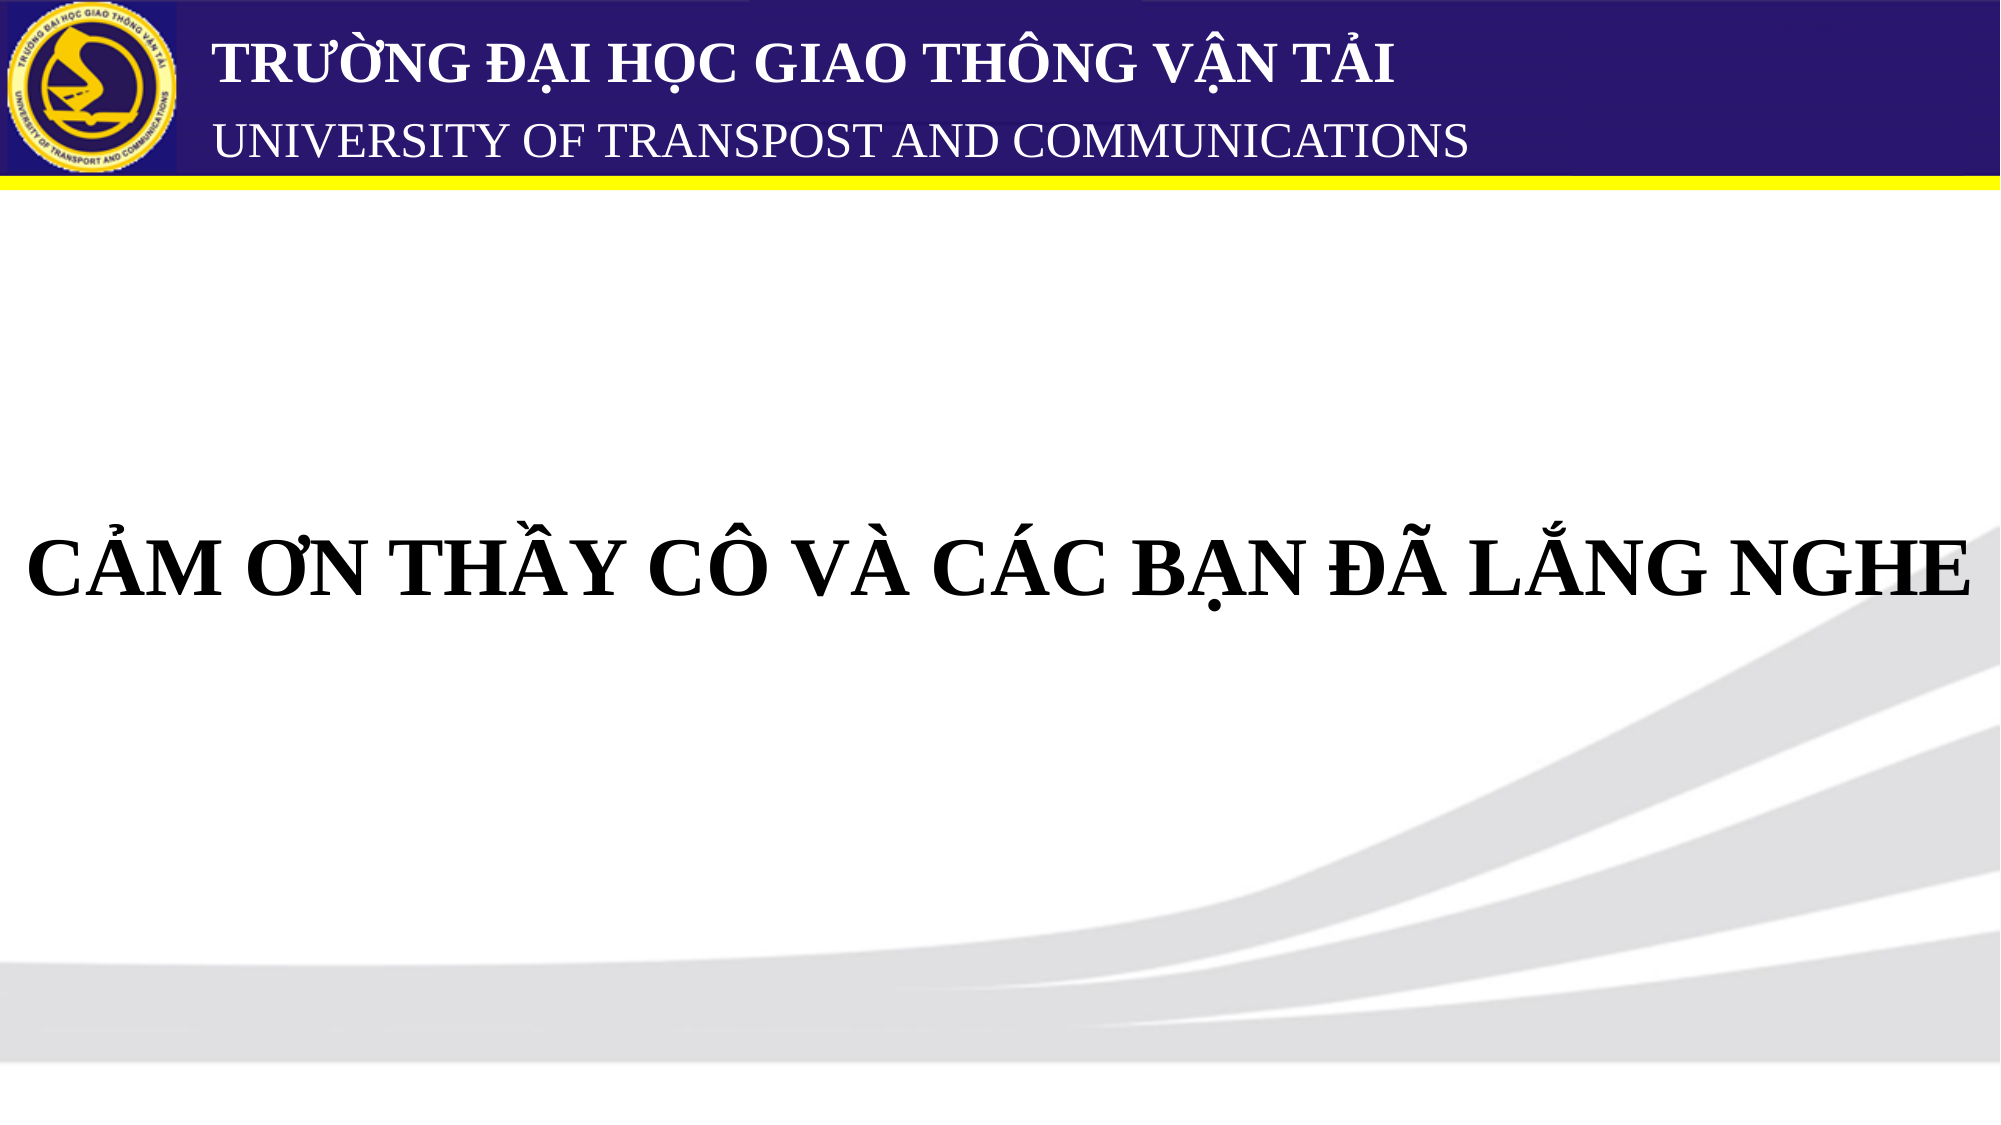

# TRƯỜNG ĐẠI HỌC GIAO THÔNG VẬN TẢI UNIVERSITY OF TRANSPOST AND COMMUNICATIONS
CẢM ƠN THẦY CÔ VÀ CÁC BẠN ĐÃ LẮNG NGHE